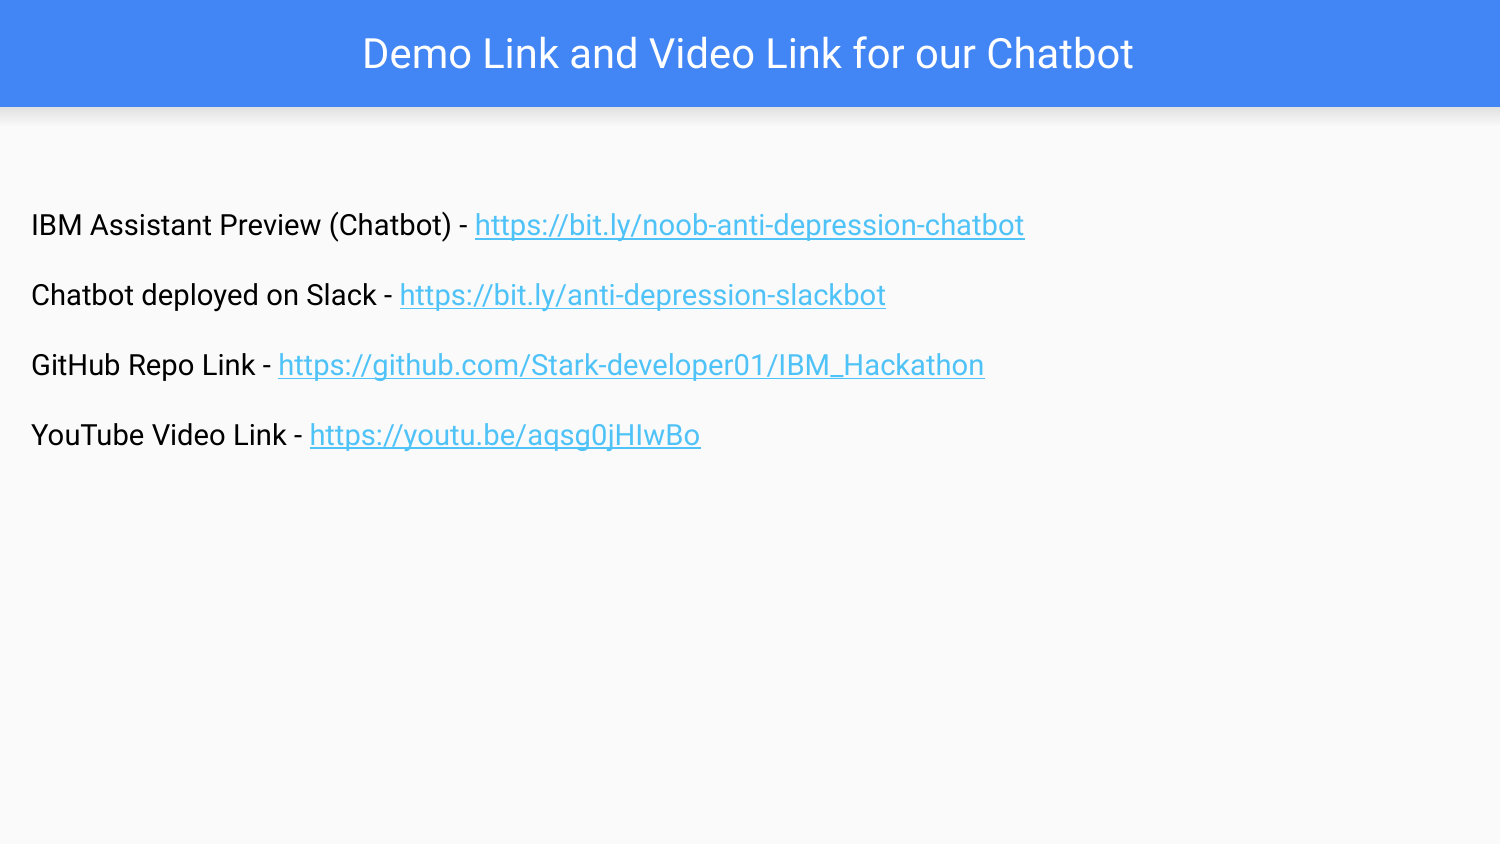

# Demo Link and Video Link for our Chatbot
IBM Assistant Preview (Chatbot) - https://bit.ly/noob-anti-depression-chatbot

Chatbot deployed on Slack - https://bit.ly/anti-depression-slackbot

GitHub Repo Link - https://github.com/Stark-developer01/IBM_Hackathon

YouTube Video Link - https://youtu.be/aqsg0jHIwBo